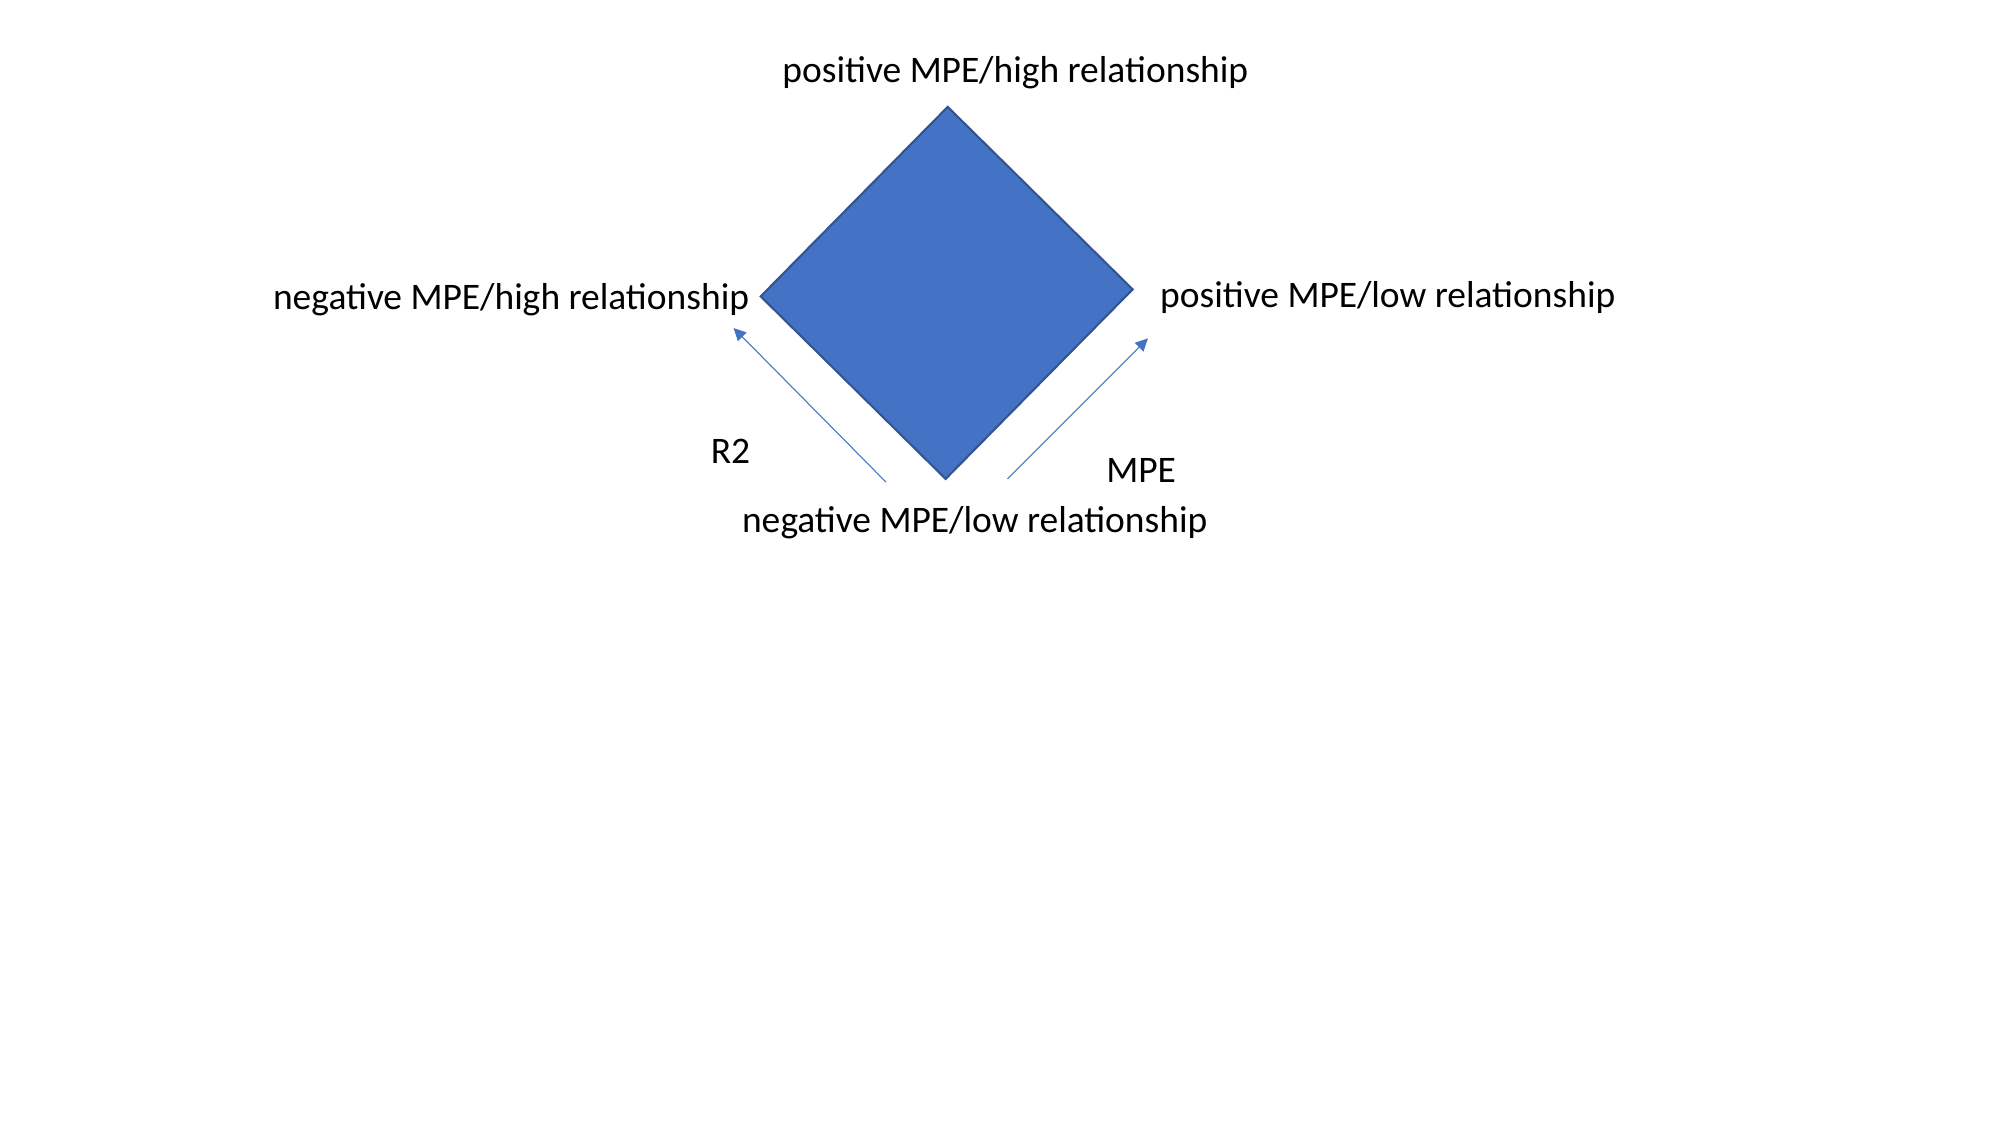

positive MPE/high relationship

positive MPE/low relationship
negative MPE/high relationship
R2
MPE
negative MPE/low relationship